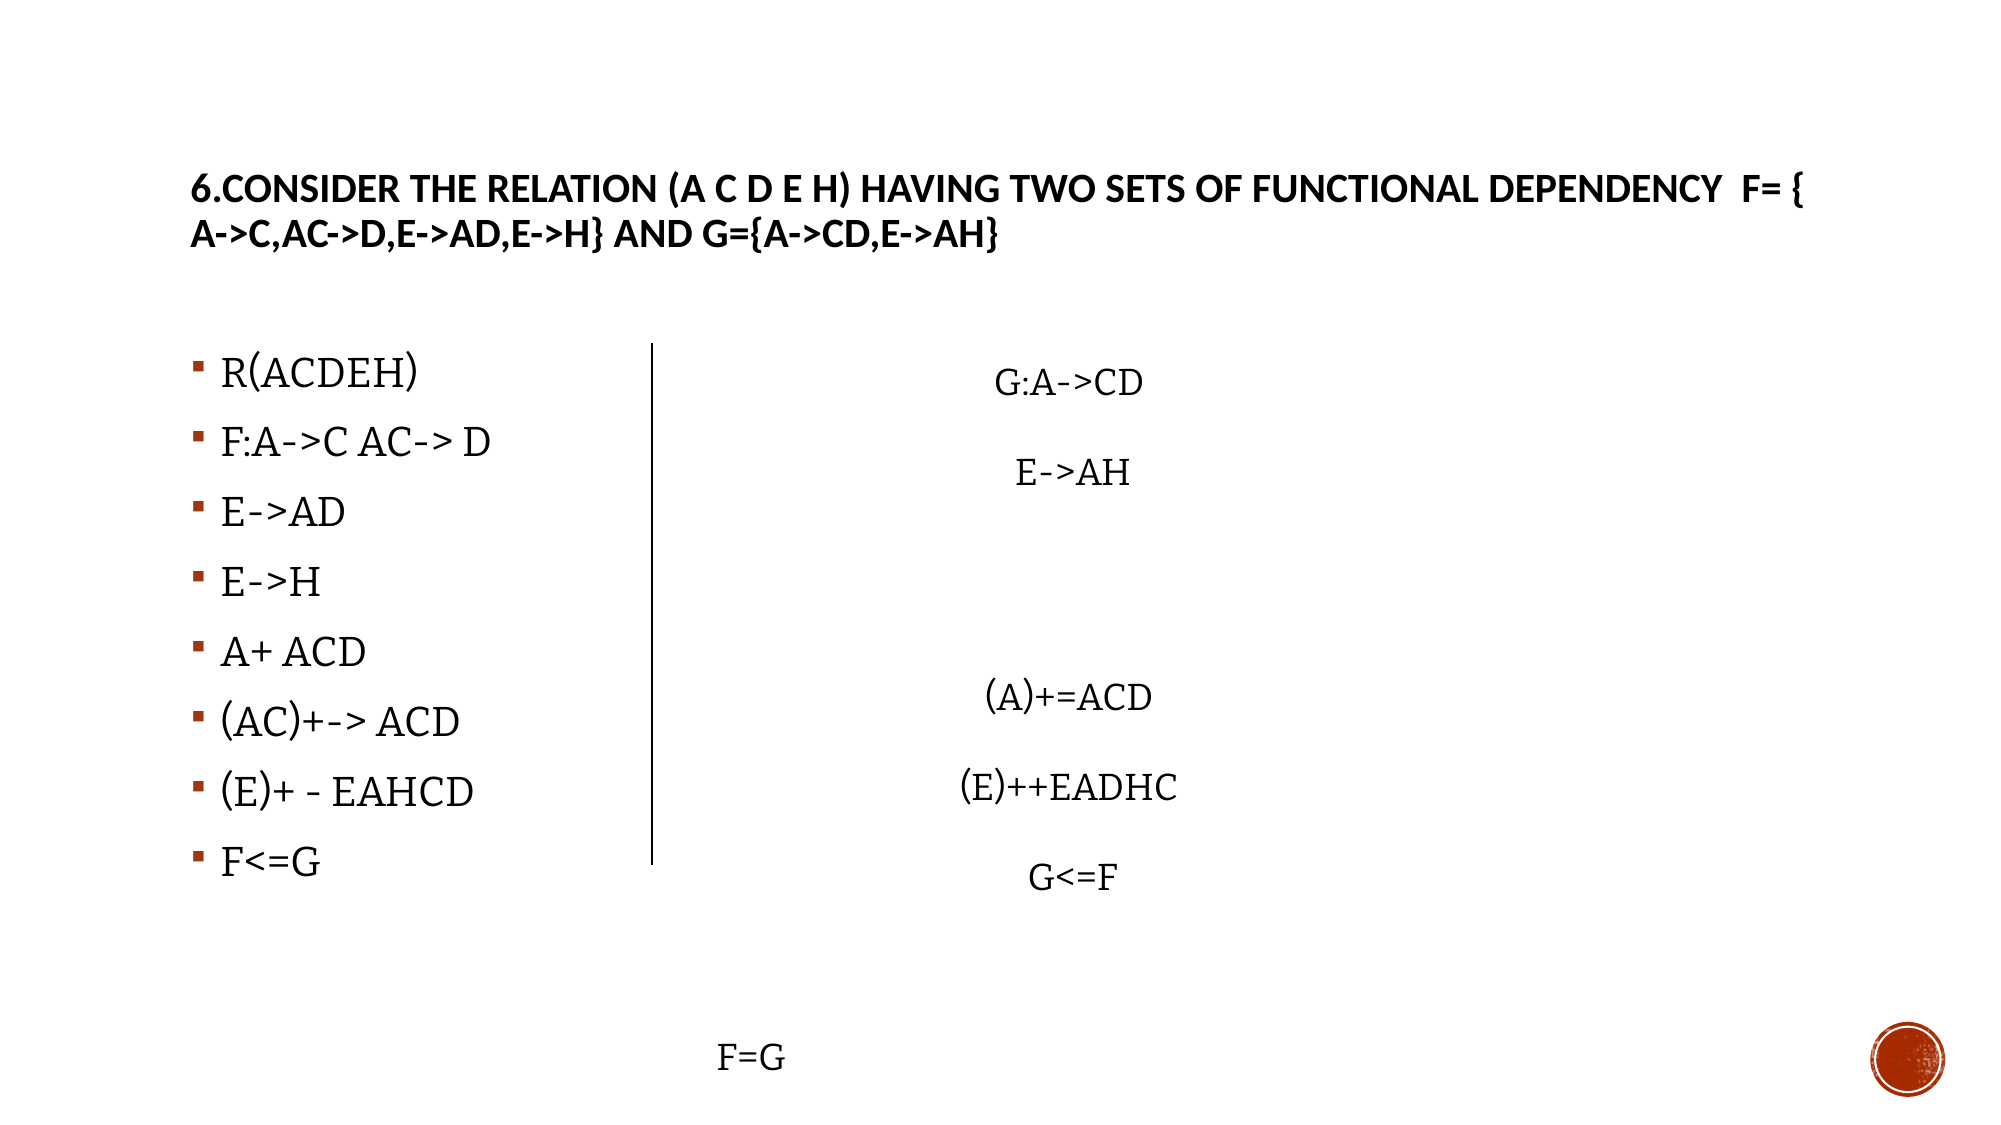

# 6.Consider the Relation (A C D E H) having two sets of functional dependency  F= { A->C,AC->D,E->AD,E->H} and G={A->CD,E->AH}

G:A->CD

 E->AH

(A)+=ACD

(E)++EADHC

 G<=F

F=G
R(ACDEH)
F:A->C AC-> D
E->AD
E->H
A+ ACD
(AC)+-> ACD
(E)+ - EAHCD
F<=G